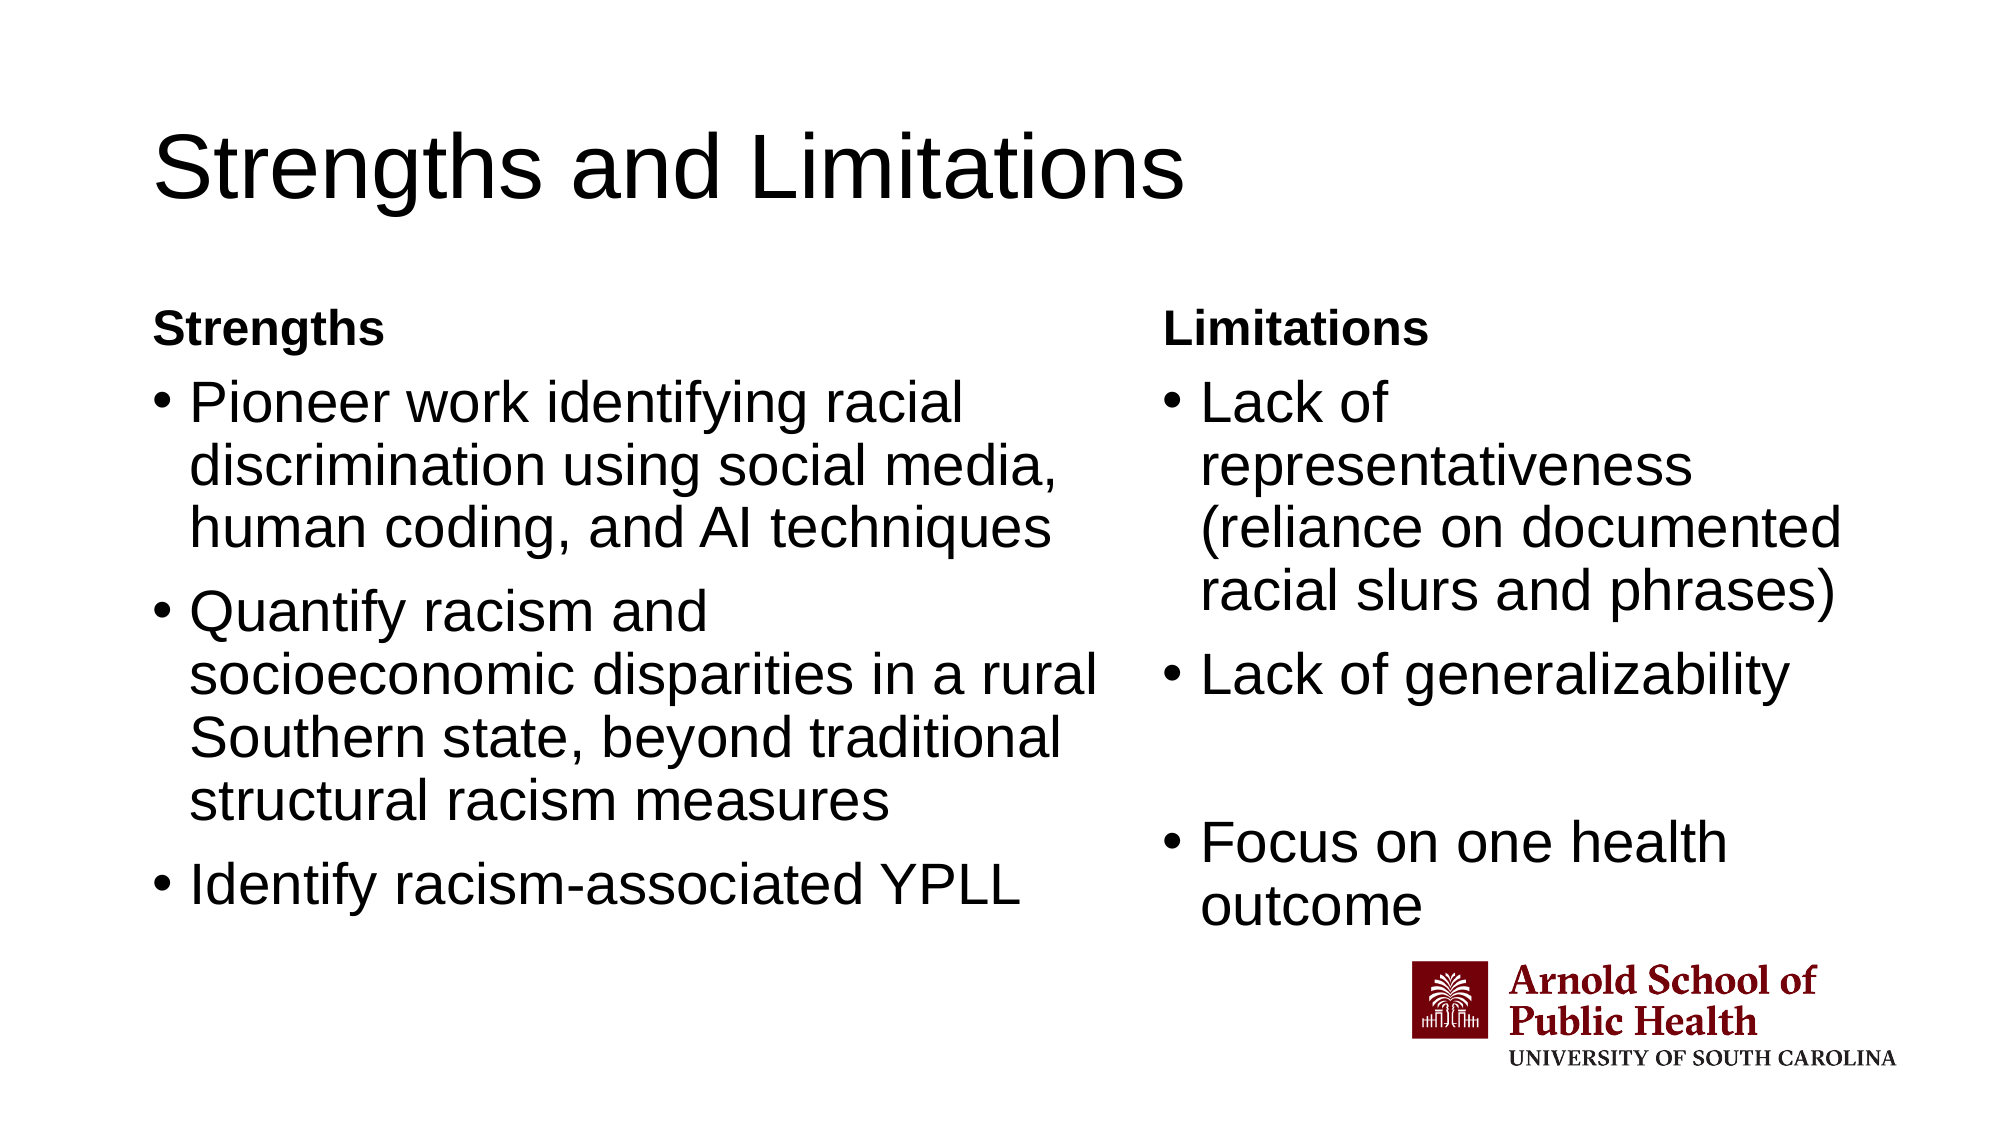

# Strengths and Limitations
Strengths
Limitations

Pioneer work identifying racial discrimination using social media, human coding, and AI techniques
Quantify racism and socioeconomic disparities in a rural Southern state, beyond traditional structural racism measures
Identify racism-associated YPLL
Lack of representativeness (reliance on documented racial slurs and phrases)
Lack of generalizability

Focus on one health outcome